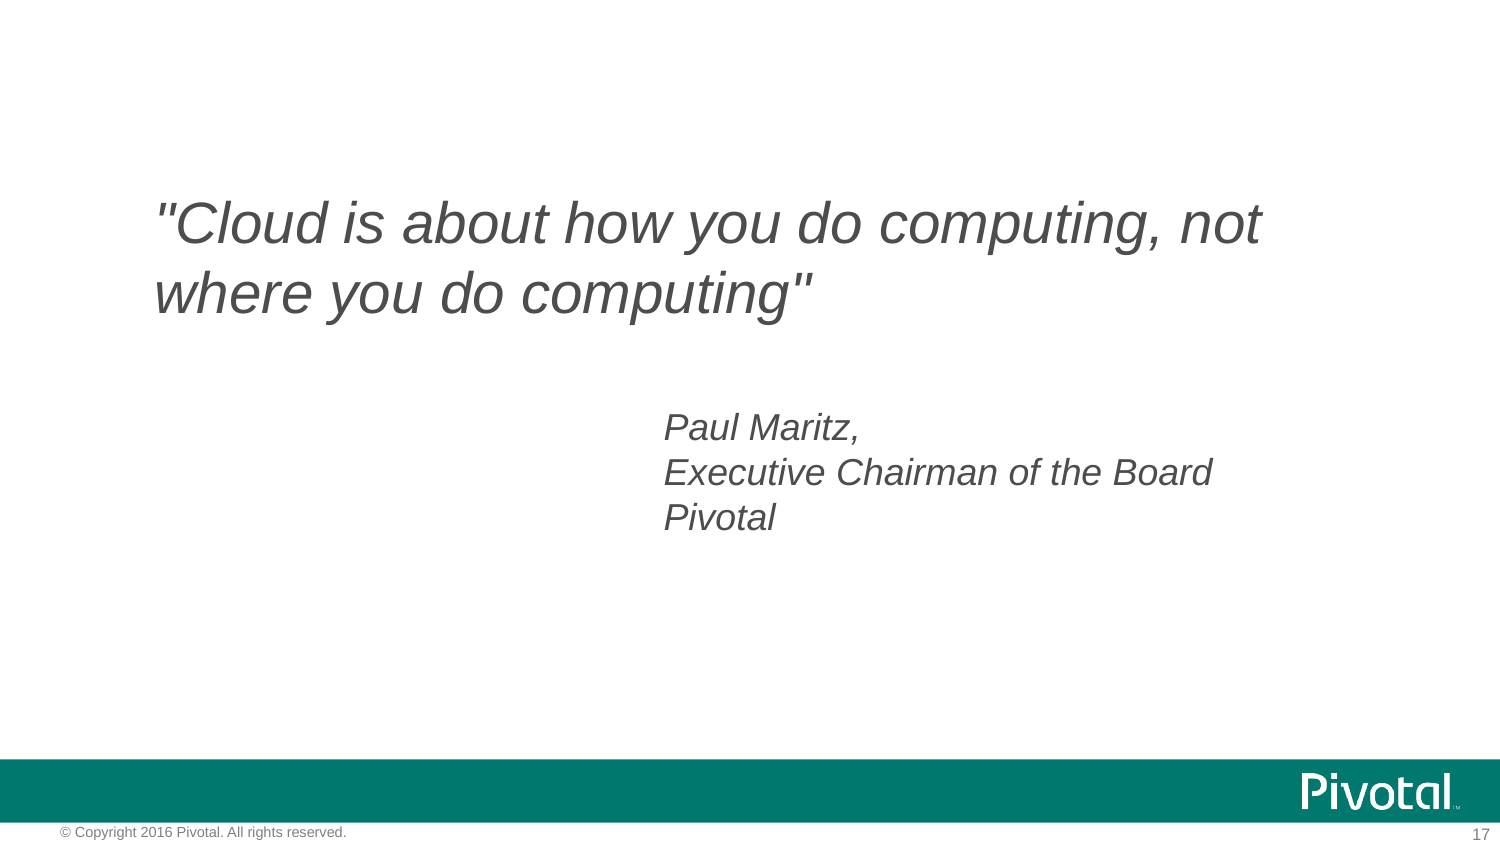

"Cloud is about how you do computing, not where you do computing"
Paul Maritz,
Executive Chairman of the Board
Pivotal